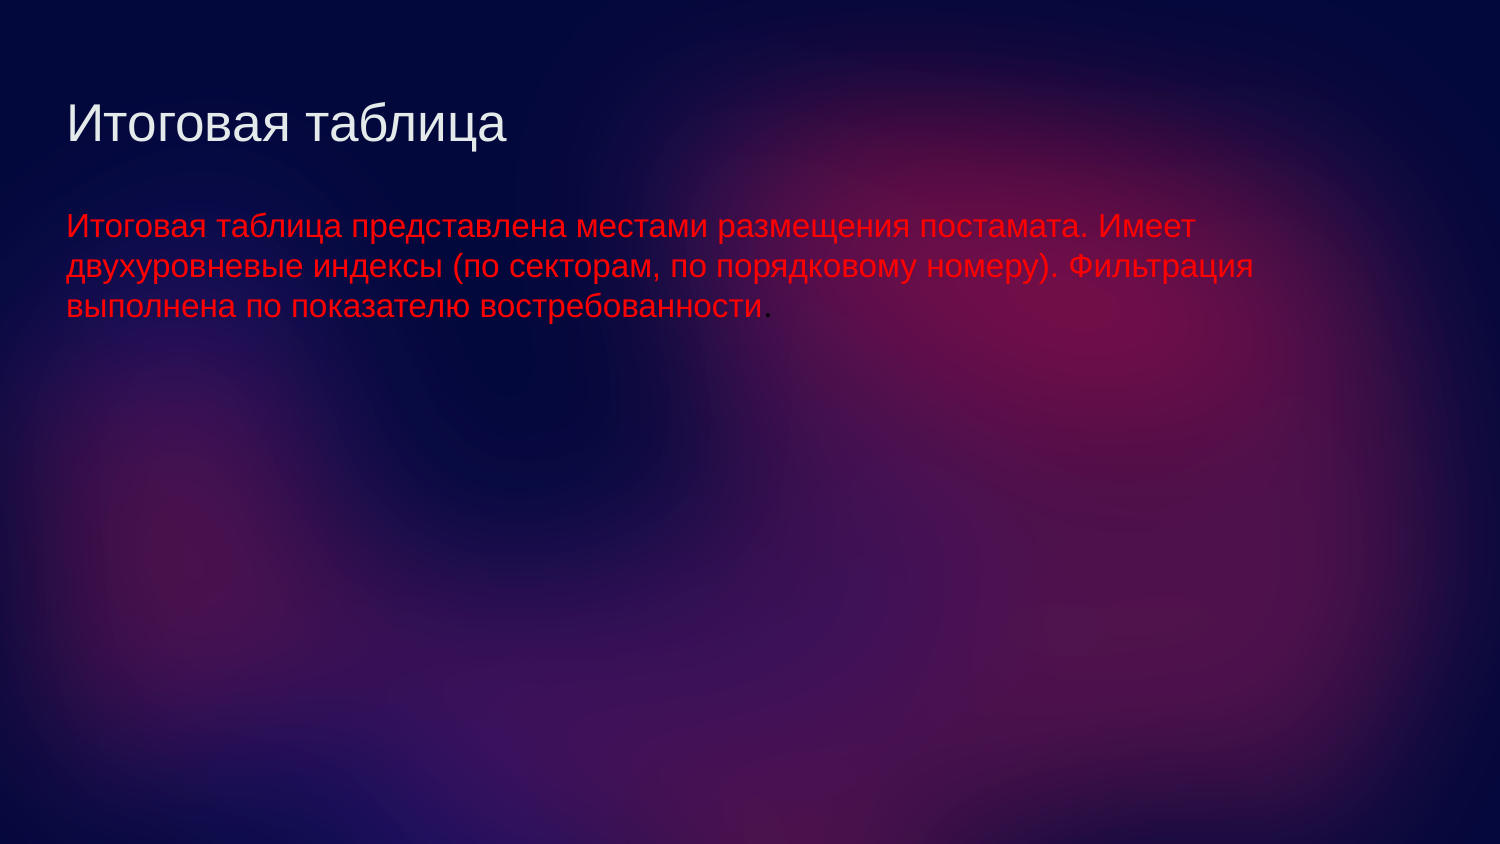

# Итоговая таблица
Итоговая таблица представлена местами размещения постамата. Имеет двухуровневые индексы (по секторам, по порядковому номеру). Фильтрация выполнена по показателю востребованности.